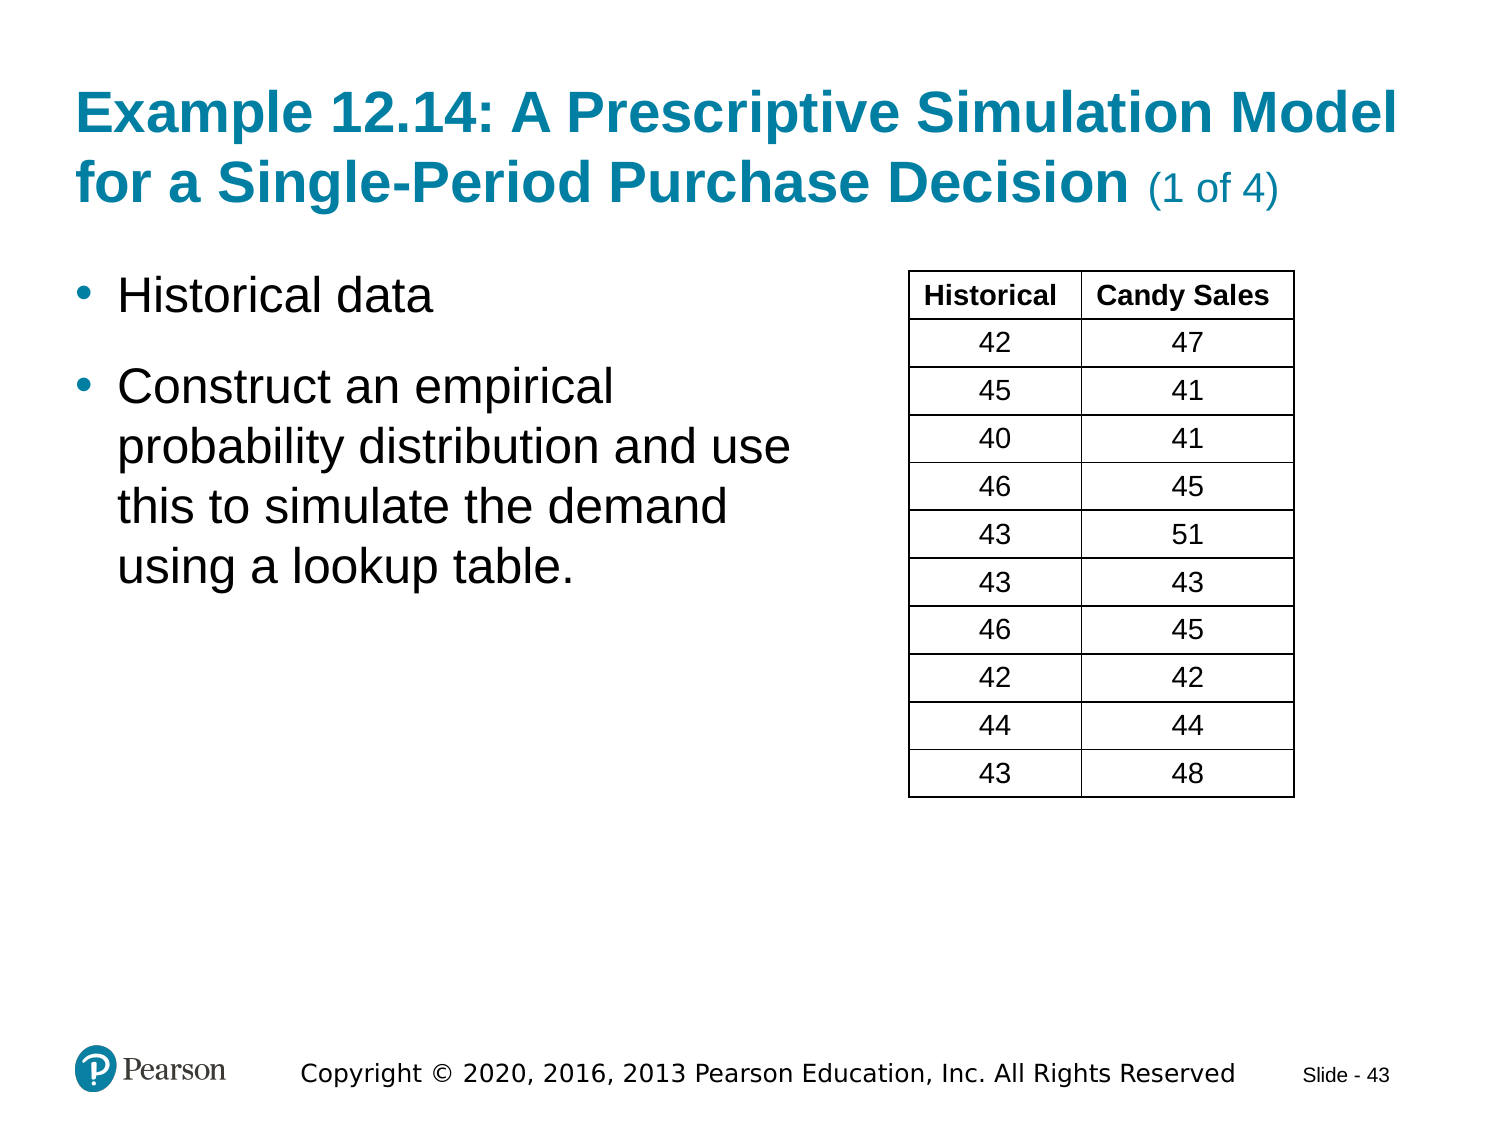

# Example 12.14: A Prescriptive Simulation Model for a Single-Period Purchase Decision (1 of 4)
Historical data
Construct an empirical probability distribution and use this to simulate the demand using a lookup table.
| Historical | Candy Sales |
| --- | --- |
| 42 | 47 |
| 45 | 41 |
| 40 | 41 |
| 46 | 45 |
| 43 | 51 |
| 43 | 43 |
| 46 | 45 |
| 42 | 42 |
| 44 | 44 |
| 43 | 48 |